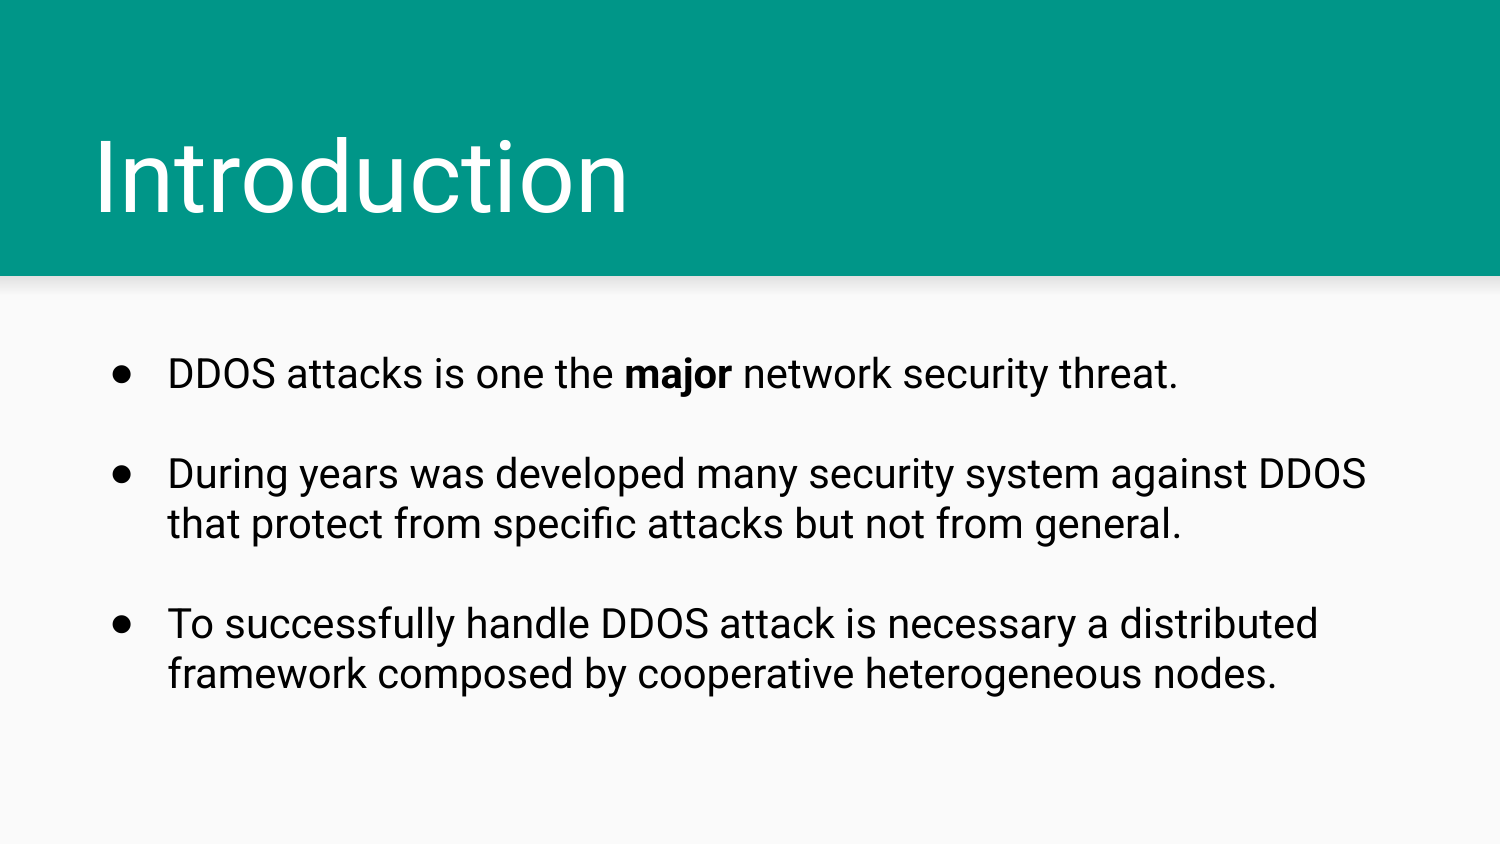

# Introduction
DDOS attacks is one the major network security threat.

During years was developed many security system against DDOS that protect from specific attacks but not from general.

To successfully handle DDOS attack is necessary a distributed framework composed by cooperative heterogeneous nodes.